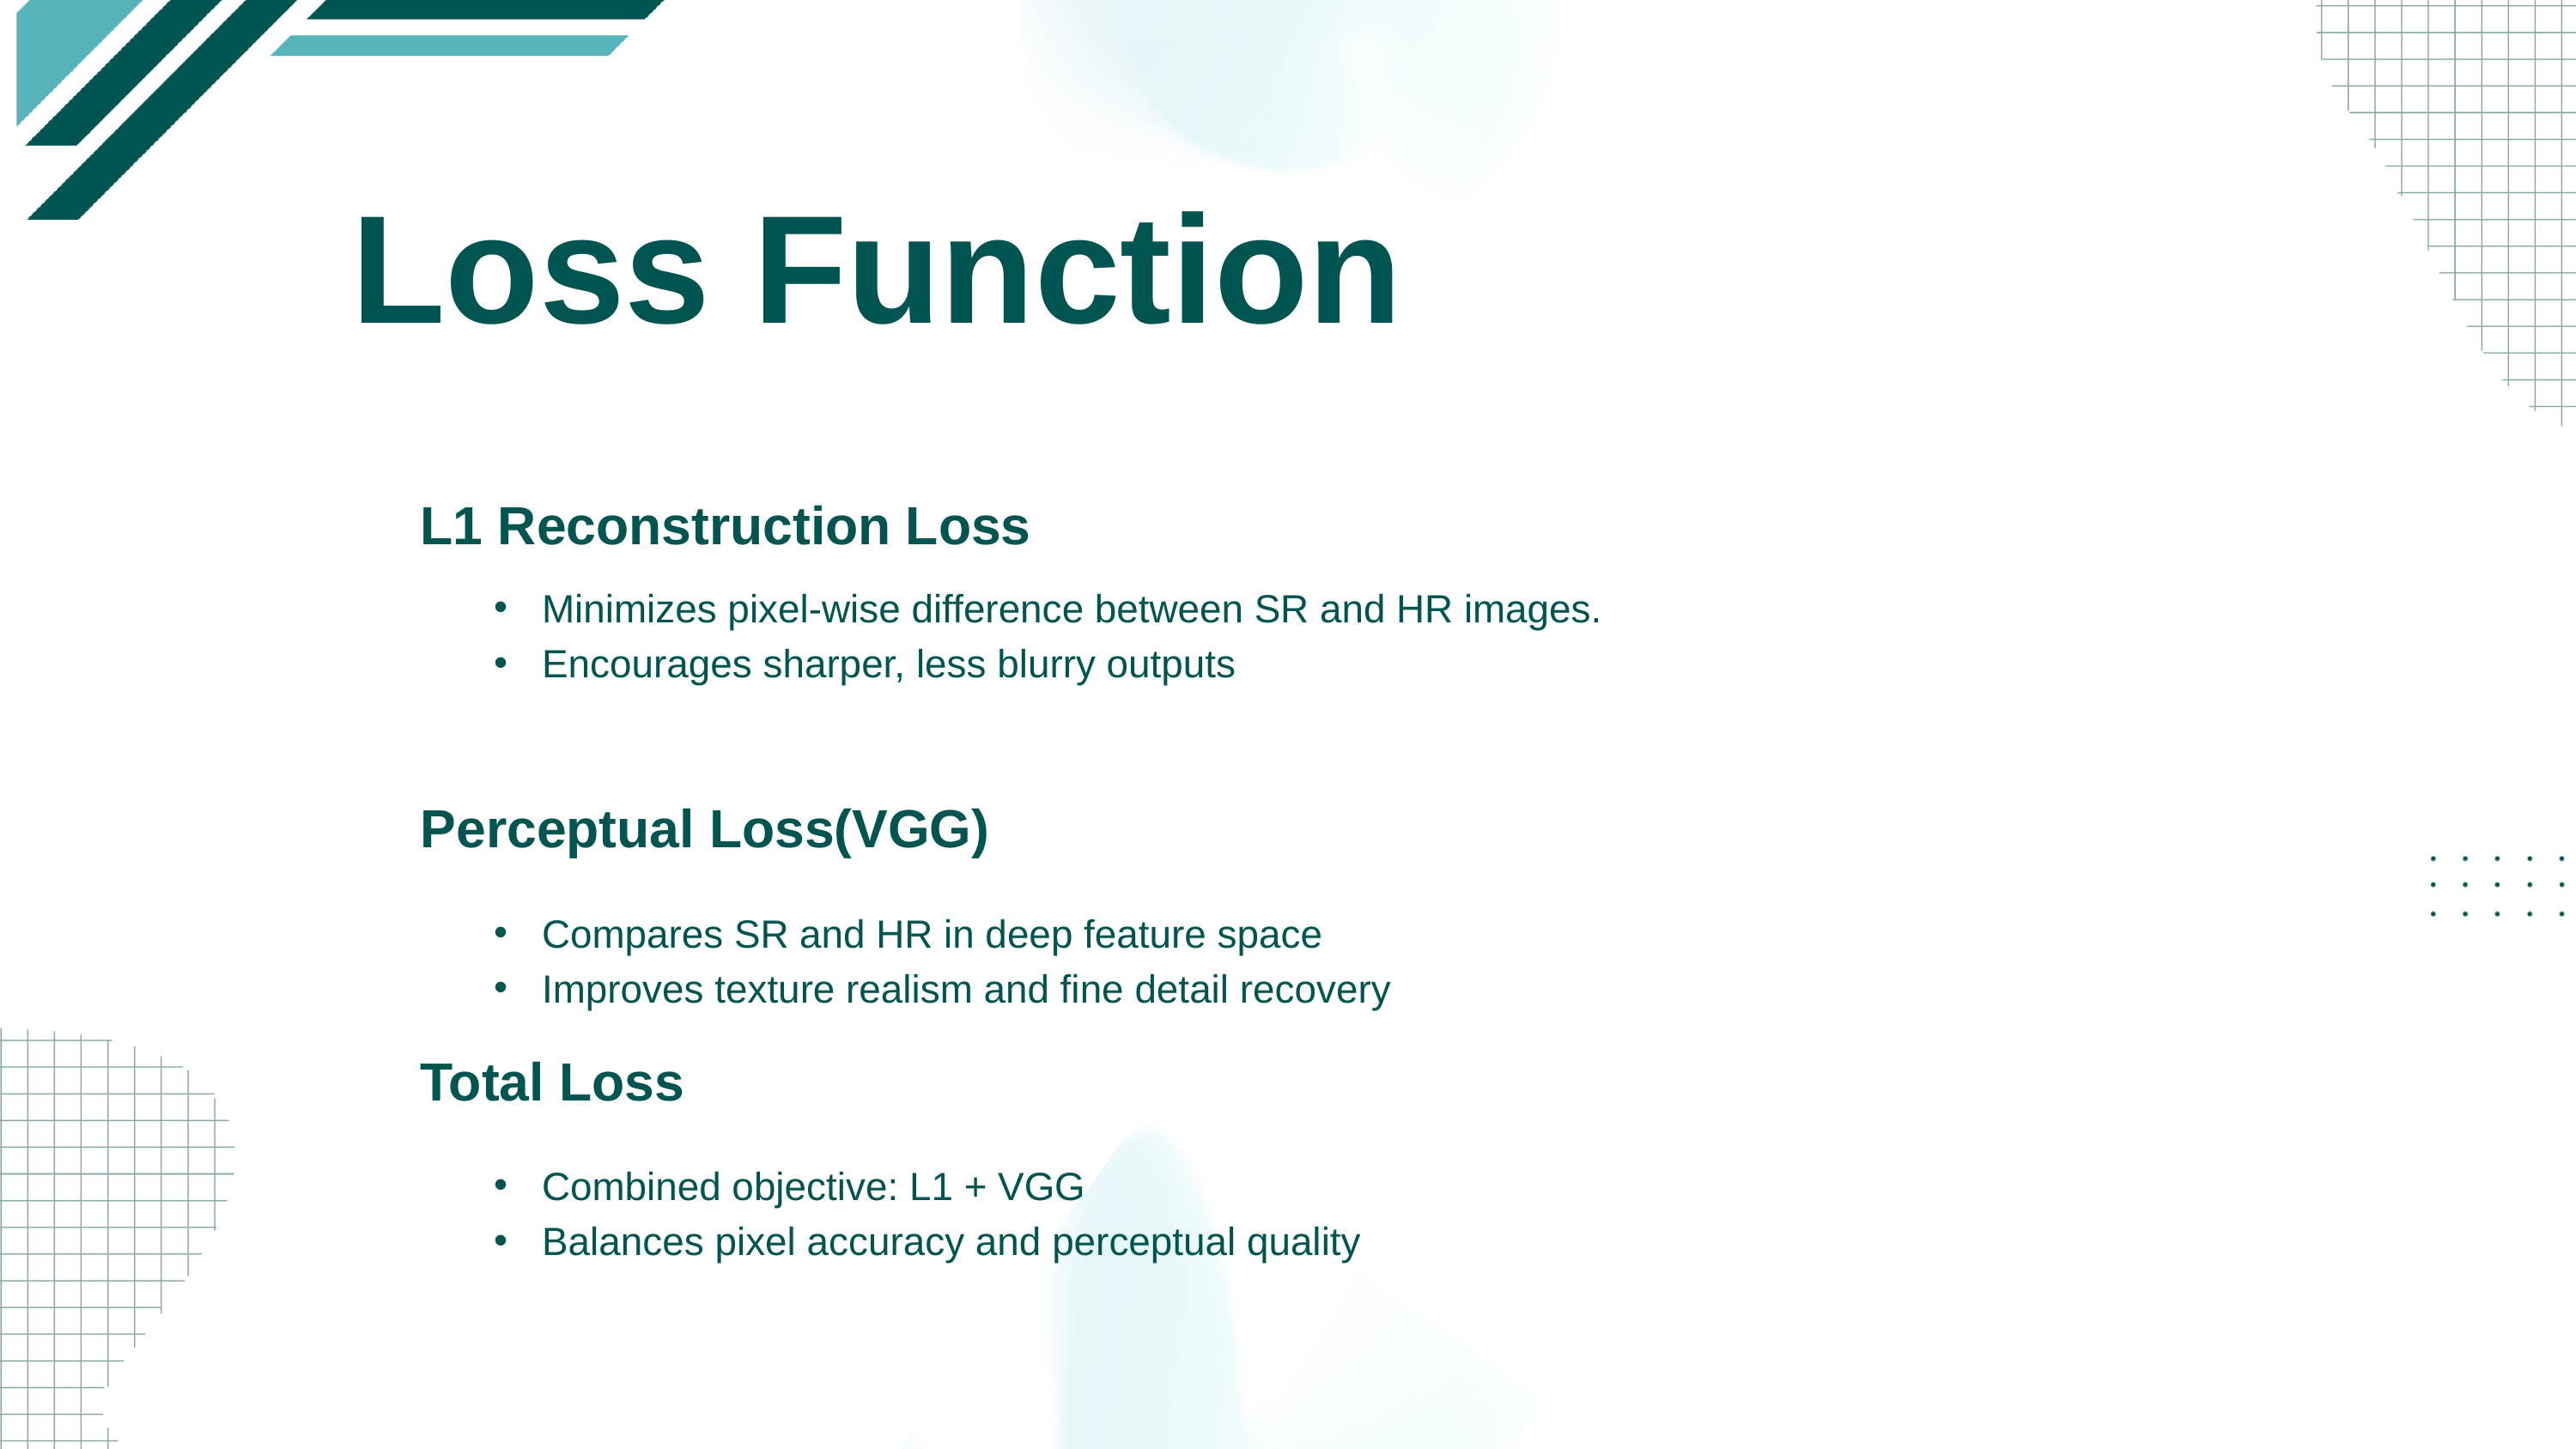

Loss Function
L1 Reconstruction Loss

Minimizes pixel-wise difference between SR and HR images.
Encourages sharper, less blurry outputs

Perceptual Loss(VGG)

Unexpected Findings

Compares SR and HR in deep feature space
Improves texture realism and fine detail recovery

Total Loss

Combined objective: L1 + VGG
Balances pixel accuracy and perceptual quality